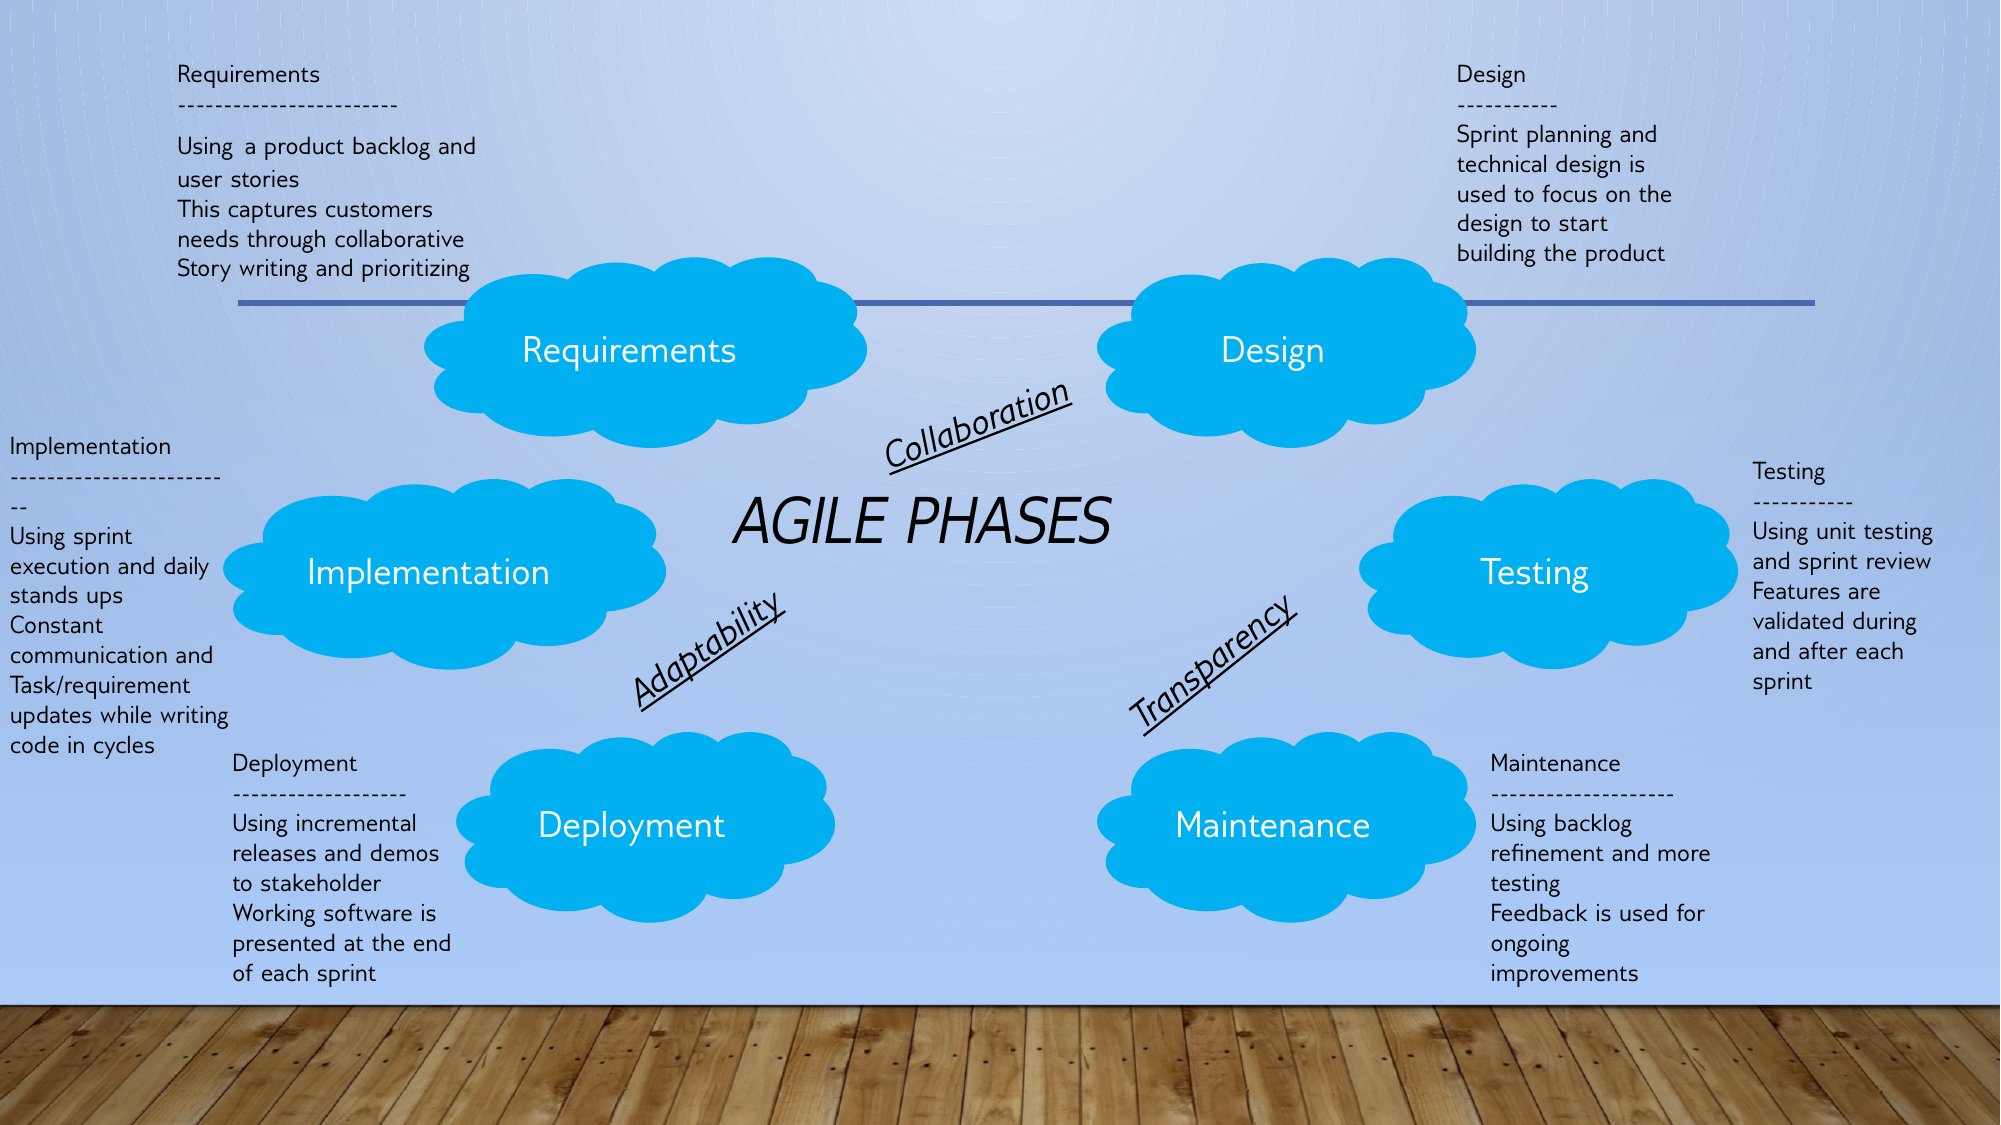

Requirements
------------------------
Using a product backlog and user stories
This captures customers needs through collaborative
Story writing and prioritizing
Design
-----------
Sprint planning and technical design is used to focus on the design to start building the product
Requirements
Design
Collaboration
Implementation
-------------------------
Using sprint execution and daily stands ups
Constant communication and
Task/requirement updates while writing code in cycles
Testing
-----------
Using unit testing and sprint review
Features are validated during and after each sprint
Implementation
# Agile phases
Testing
Adaptability
Transparency
Deployment
Maintenance
Deployment
-------------------
Using incremental releases and demos to stakeholder
Working software is presented at the end of each sprint
Maintenance
--------------------
Using backlog refinement and more testing
Feedback is used for ongoing improvements